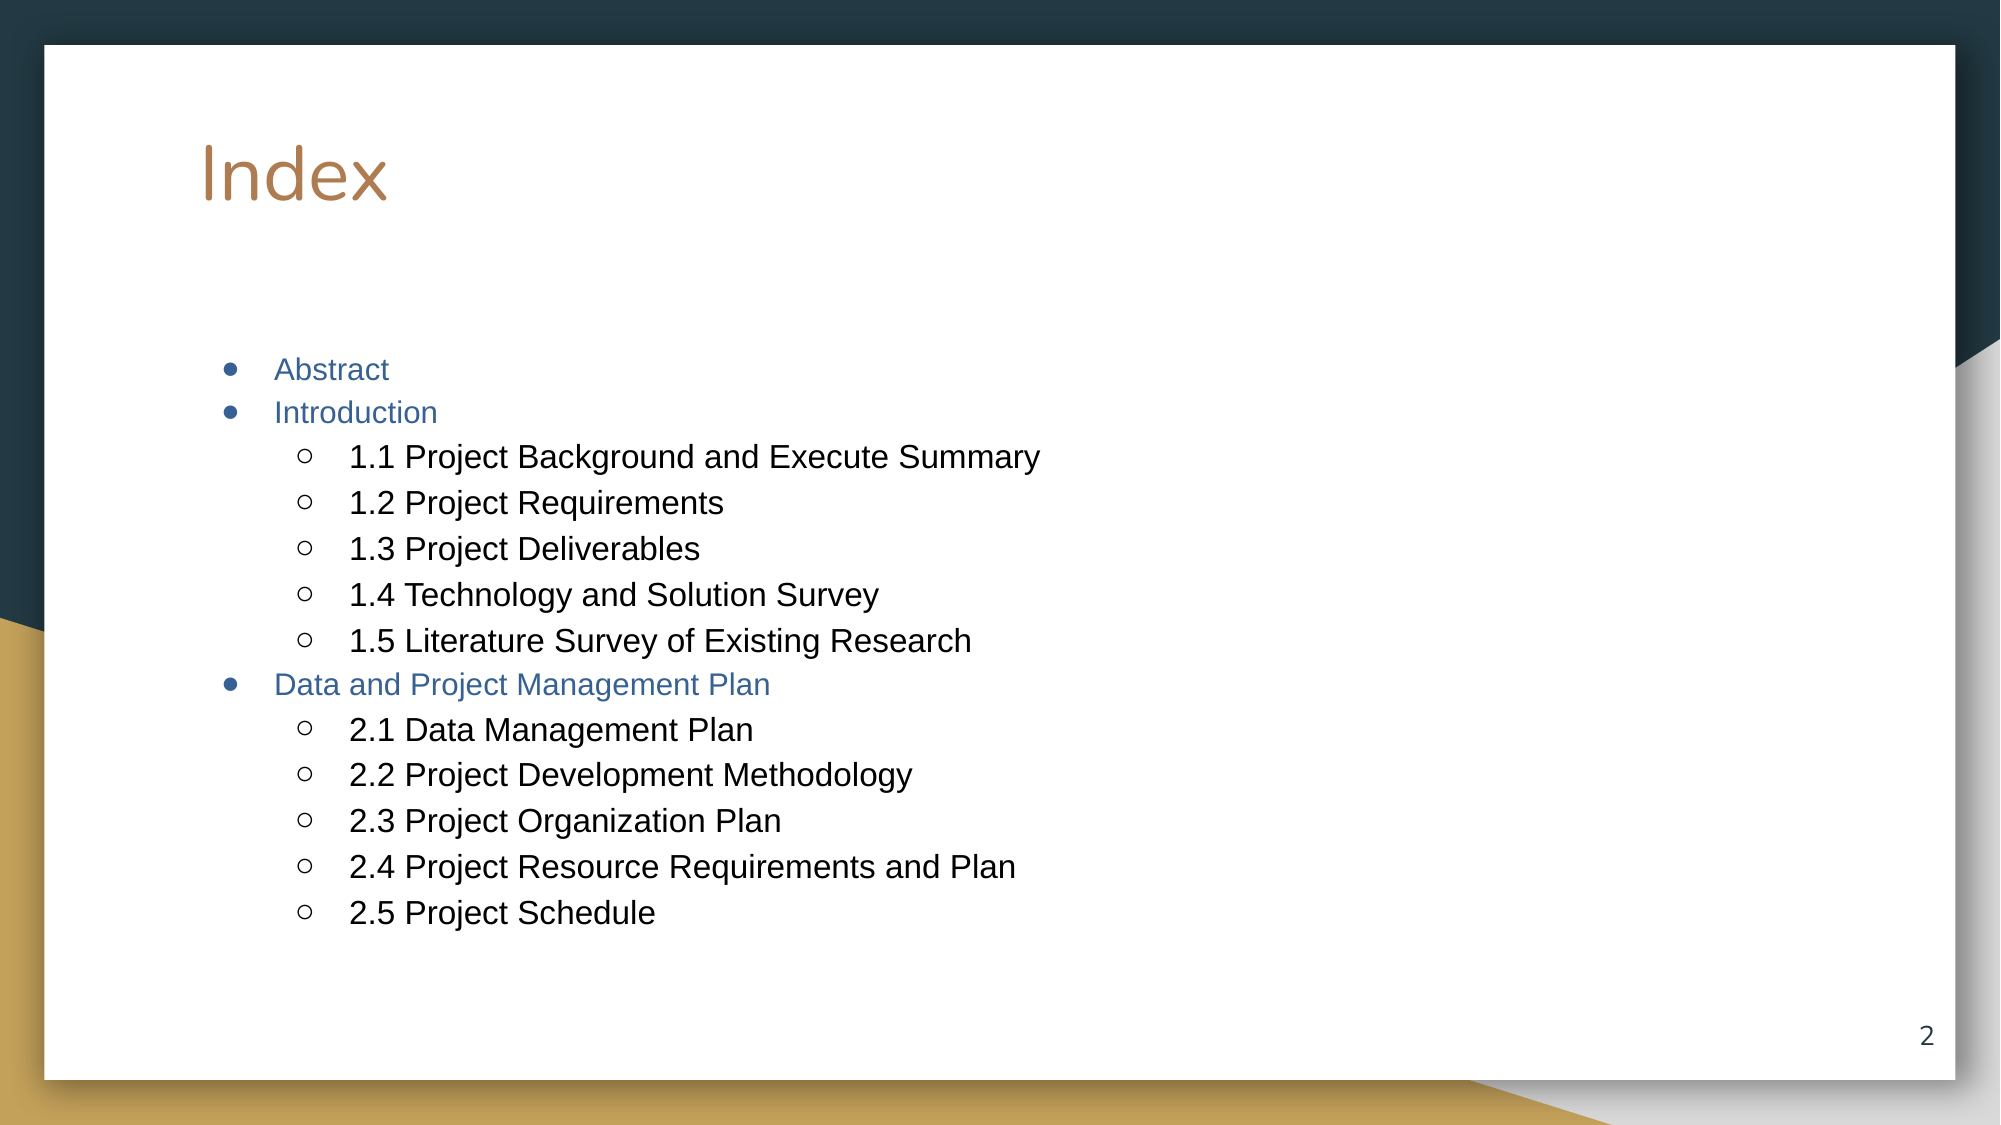

# Index
Abstract
Introduction
1.1 Project Background and Execute Summary
1.2 Project Requirements
1.3 Project Deliverables
1.4 Technology and Solution Survey
1.5 Literature Survey of Existing Research
Data and Project Management Plan
2.1 Data Management Plan
2.2 Project Development Methodology
2.3 Project Organization Plan
2.4 Project Resource Requirements and Plan
2.5 Project Schedule
2